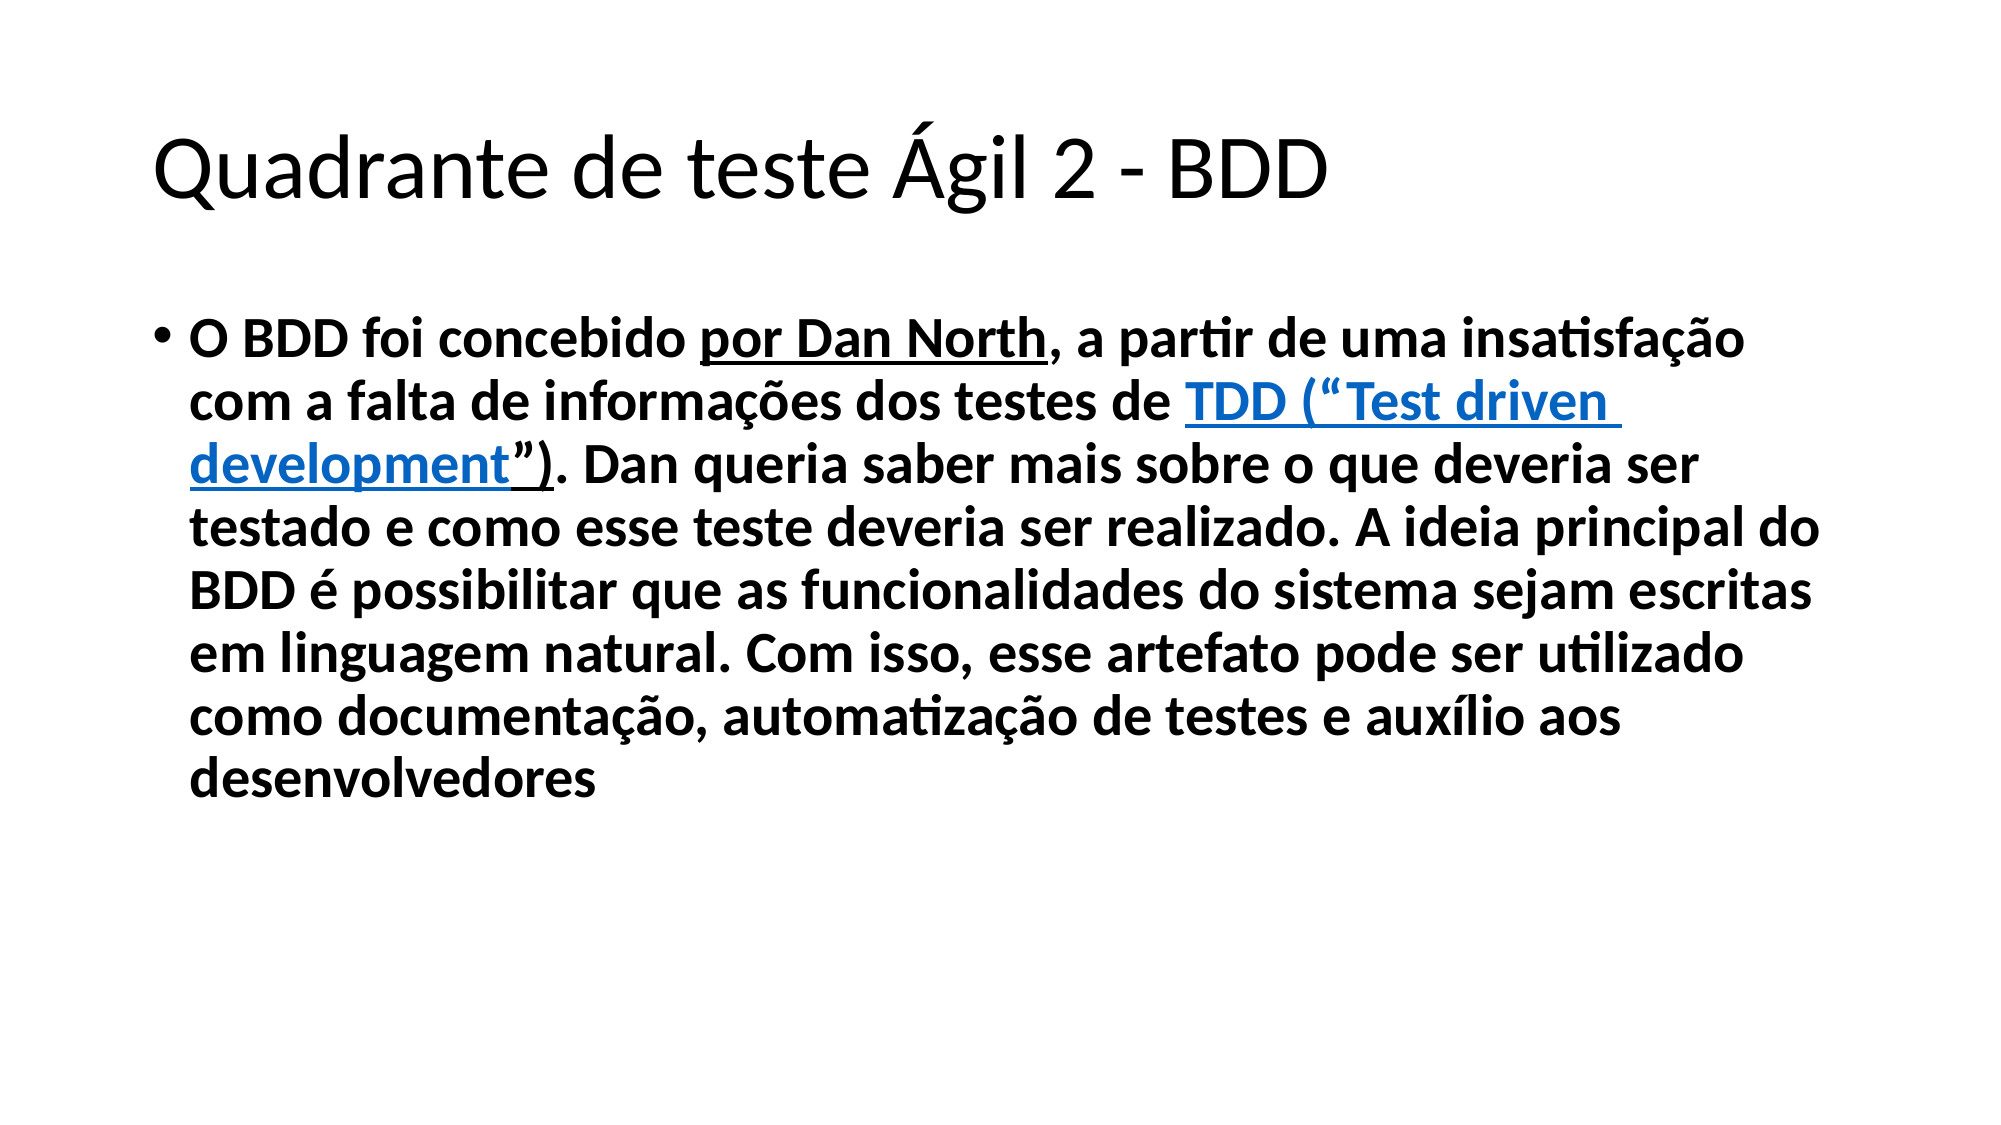

# Quadrante de teste Ágil 2 - BDD
O BDD foi concebido por Dan North, a partir de uma insatisfação com a falta de informações dos testes de TDD (“Test driven development”). Dan queria saber mais sobre o que deveria ser testado e como esse teste deveria ser realizado. A ideia principal do BDD é possibilitar que as funcionalidades do sistema sejam escritas em linguagem natural. Com isso, esse artefato pode ser utilizado como documentação, automatização de testes e auxílio aos desenvolvedores